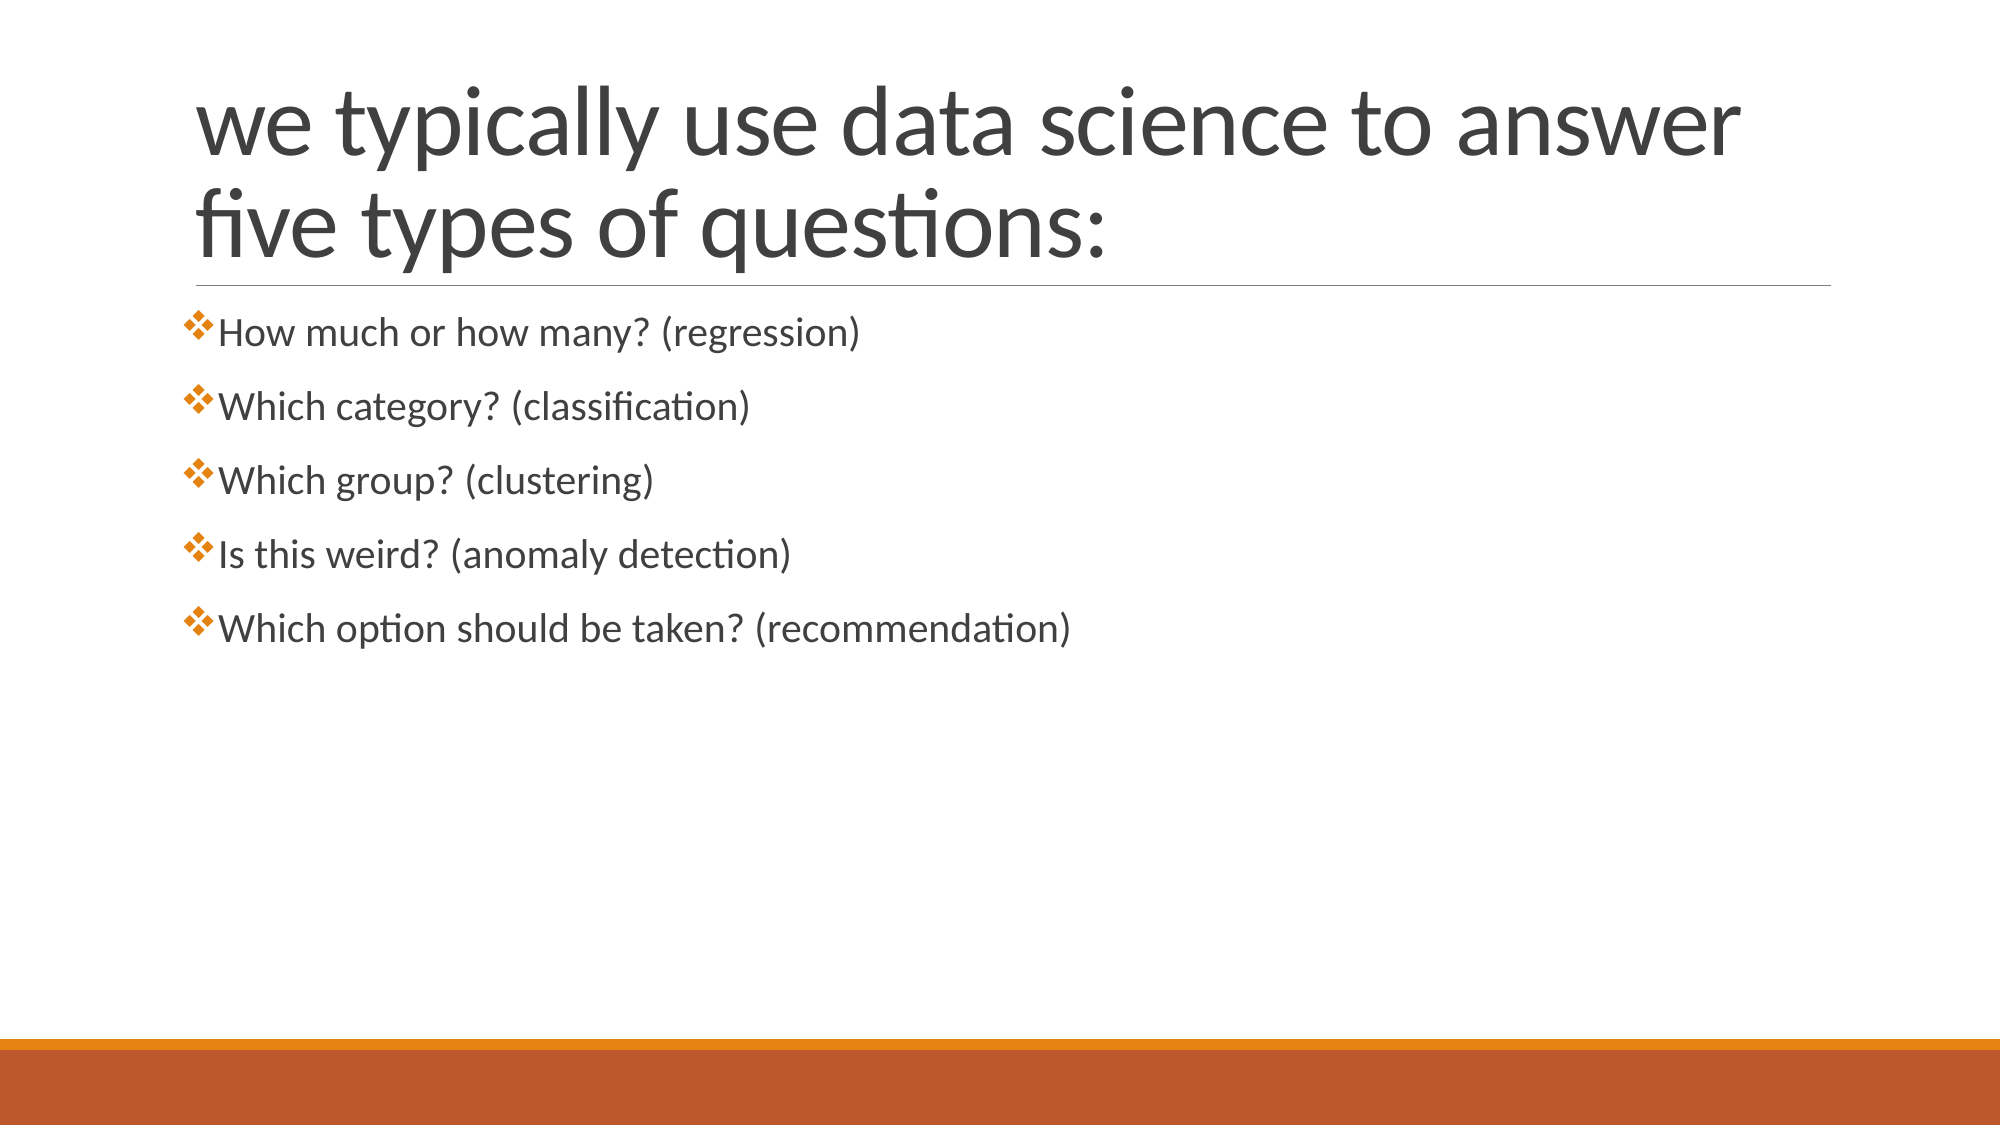

# we typically use data science to answer five types of questions:
How much or how many? (regression)
Which category? (classification)
Which group? (clustering)
Is this weird? (anomaly detection)
Which option should be taken? (recommendation)